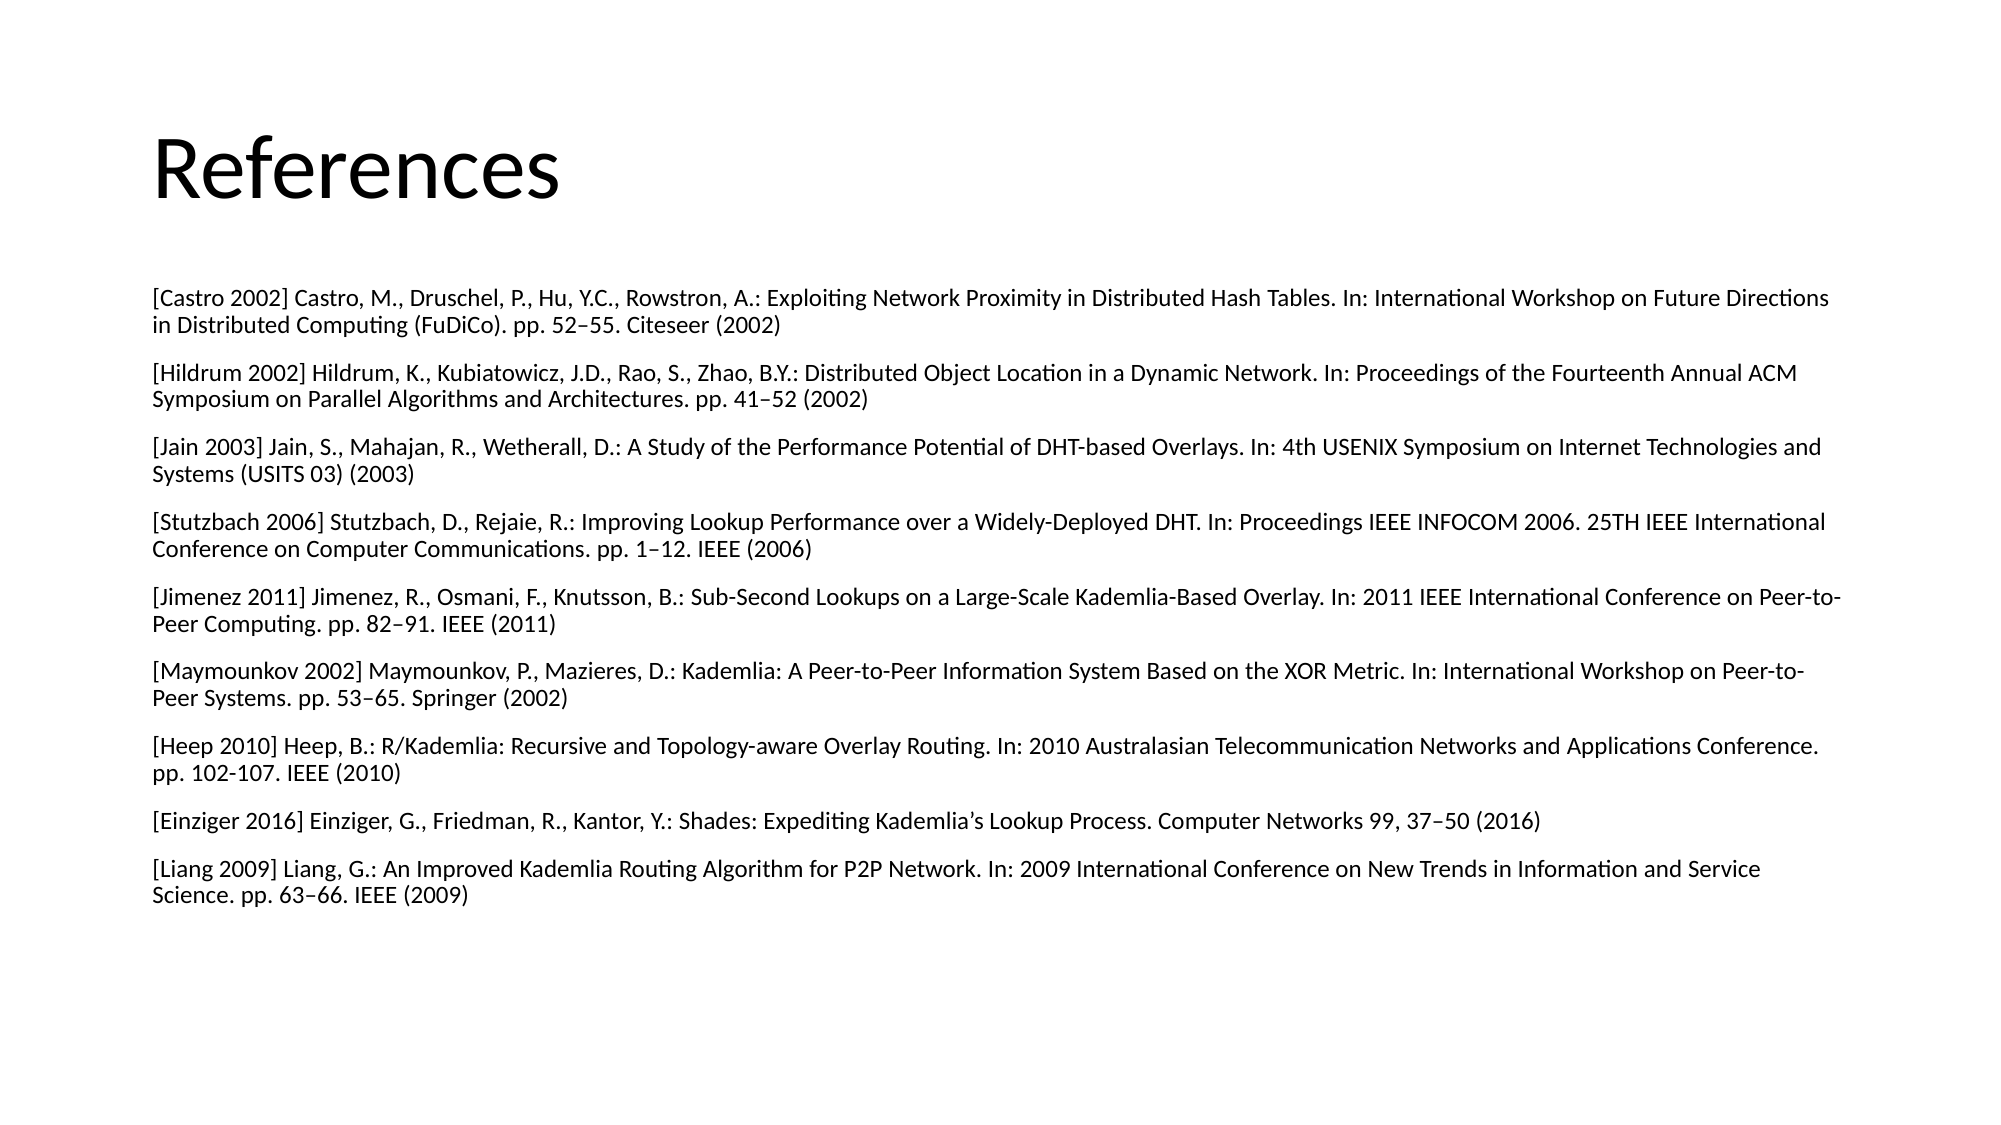

# References
[Castro 2002] Castro, M., Druschel, P., Hu, Y.C., Rowstron, A.: Exploiting Network Proximity in Distributed Hash Tables. In: International Workshop on Future Directions in Distributed Computing (FuDiCo). pp. 52–55. Citeseer (2002)
[Hildrum 2002] Hildrum, K., Kubiatowicz, J.D., Rao, S., Zhao, B.Y.: Distributed Object Location in a Dynamic Network. In: Proceedings of the Fourteenth Annual ACM Symposium on Parallel Algorithms and Architectures. pp. 41–52 (2002)
[Jain 2003] Jain, S., Mahajan, R., Wetherall, D.: A Study of the Performance Potential of DHT-based Overlays. In: 4th USENIX Symposium on Internet Technologies and Systems (USITS 03) (2003)
[Stutzbach 2006] Stutzbach, D., Rejaie, R.: Improving Lookup Performance over a Widely-Deployed DHT. In: Proceedings IEEE INFOCOM 2006. 25TH IEEE International Conference on Computer Communications. pp. 1–12. IEEE (2006)
[Jimenez 2011] Jimenez, R., Osmani, F., Knutsson, B.: Sub-Second Lookups on a Large-Scale Kademlia-Based Overlay. In: 2011 IEEE International Conference on Peer-to-Peer Computing. pp. 82–91. IEEE (2011)
[Maymounkov 2002] Maymounkov, P., Mazieres, D.: Kademlia: A Peer-to-Peer Information System Based on the XOR Metric. In: International Workshop on Peer-to-Peer Systems. pp. 53–65. Springer (2002)
[Heep 2010] Heep, B.: R/Kademlia: Recursive and Topology-aware Overlay Routing. In: 2010 Australasian Telecommunication Networks and Applications Conference. pp. 102-107. IEEE (2010)
[Einziger 2016] Einziger, G., Friedman, R., Kantor, Y.: Shades: Expediting Kademlia’s Lookup Process. Computer Networks 99, 37–50 (2016)
[Liang 2009] Liang, G.: An Improved Kademlia Routing Algorithm for P2P Network. In: 2009 International Conference on New Trends in Information and Service Science. pp. 63–66. IEEE (2009)